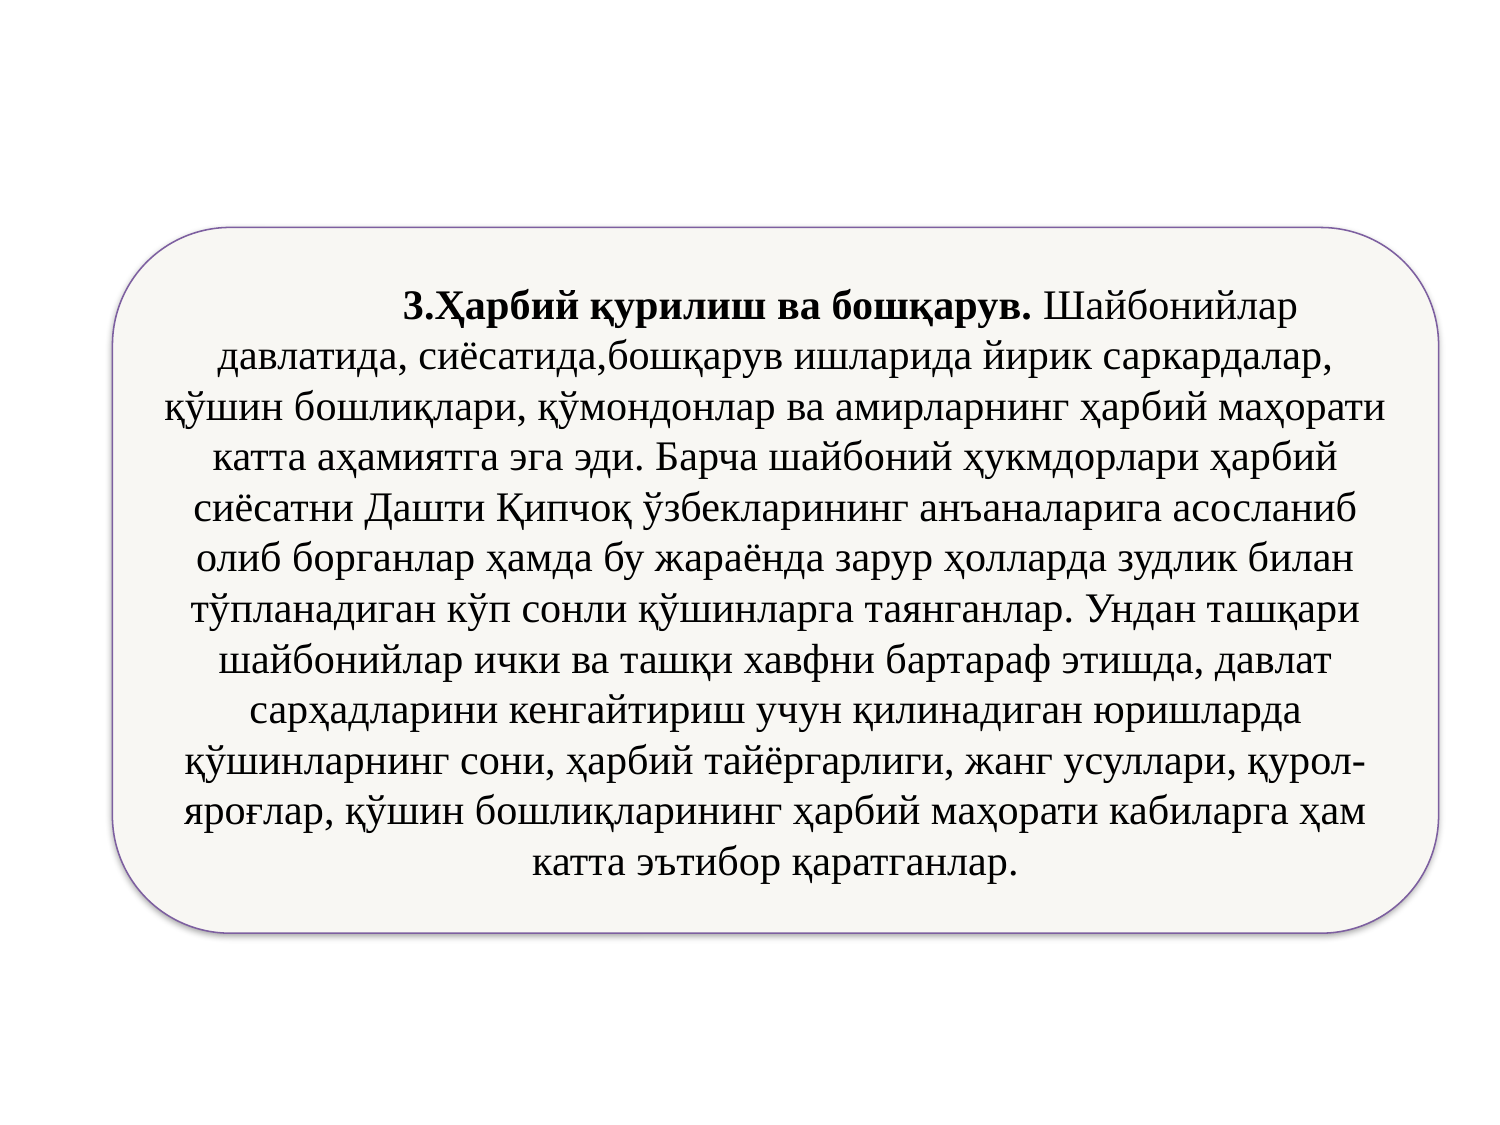

3.Ҳарбий қурилиш ва бошқарув. Шайбонийлар давлатида, сиёсатида,бошқарув ишларида йирик саркардалар, қўшин бошлиқлари, қўмондонлар ва амирларнинг ҳарбий маҳорати катта аҳамиятга эга эди. Барча шайбоний ҳукмдорлари ҳарбий сиёсатни Дашти Қипчоқ ўзбекларининг анъаналарига асосланиб олиб борганлар ҳамда бу жараёнда зарур ҳолларда зудлик билан тўпланадиган кўп сонли қўшинларга таянганлар. Ундан ташқари шайбонийлар ички ва ташқи хавфни бартараф этишда, давлат сарҳадларини кенгайтириш учун қилинадиган юришларда қўшинларнинг сони, ҳарбий тайёргарлиги, жанг усуллари, қурол-яроғлар, қўшин бошлиқларининг ҳарбий маҳорати кабиларга ҳам катта эътибор қаратганлар.